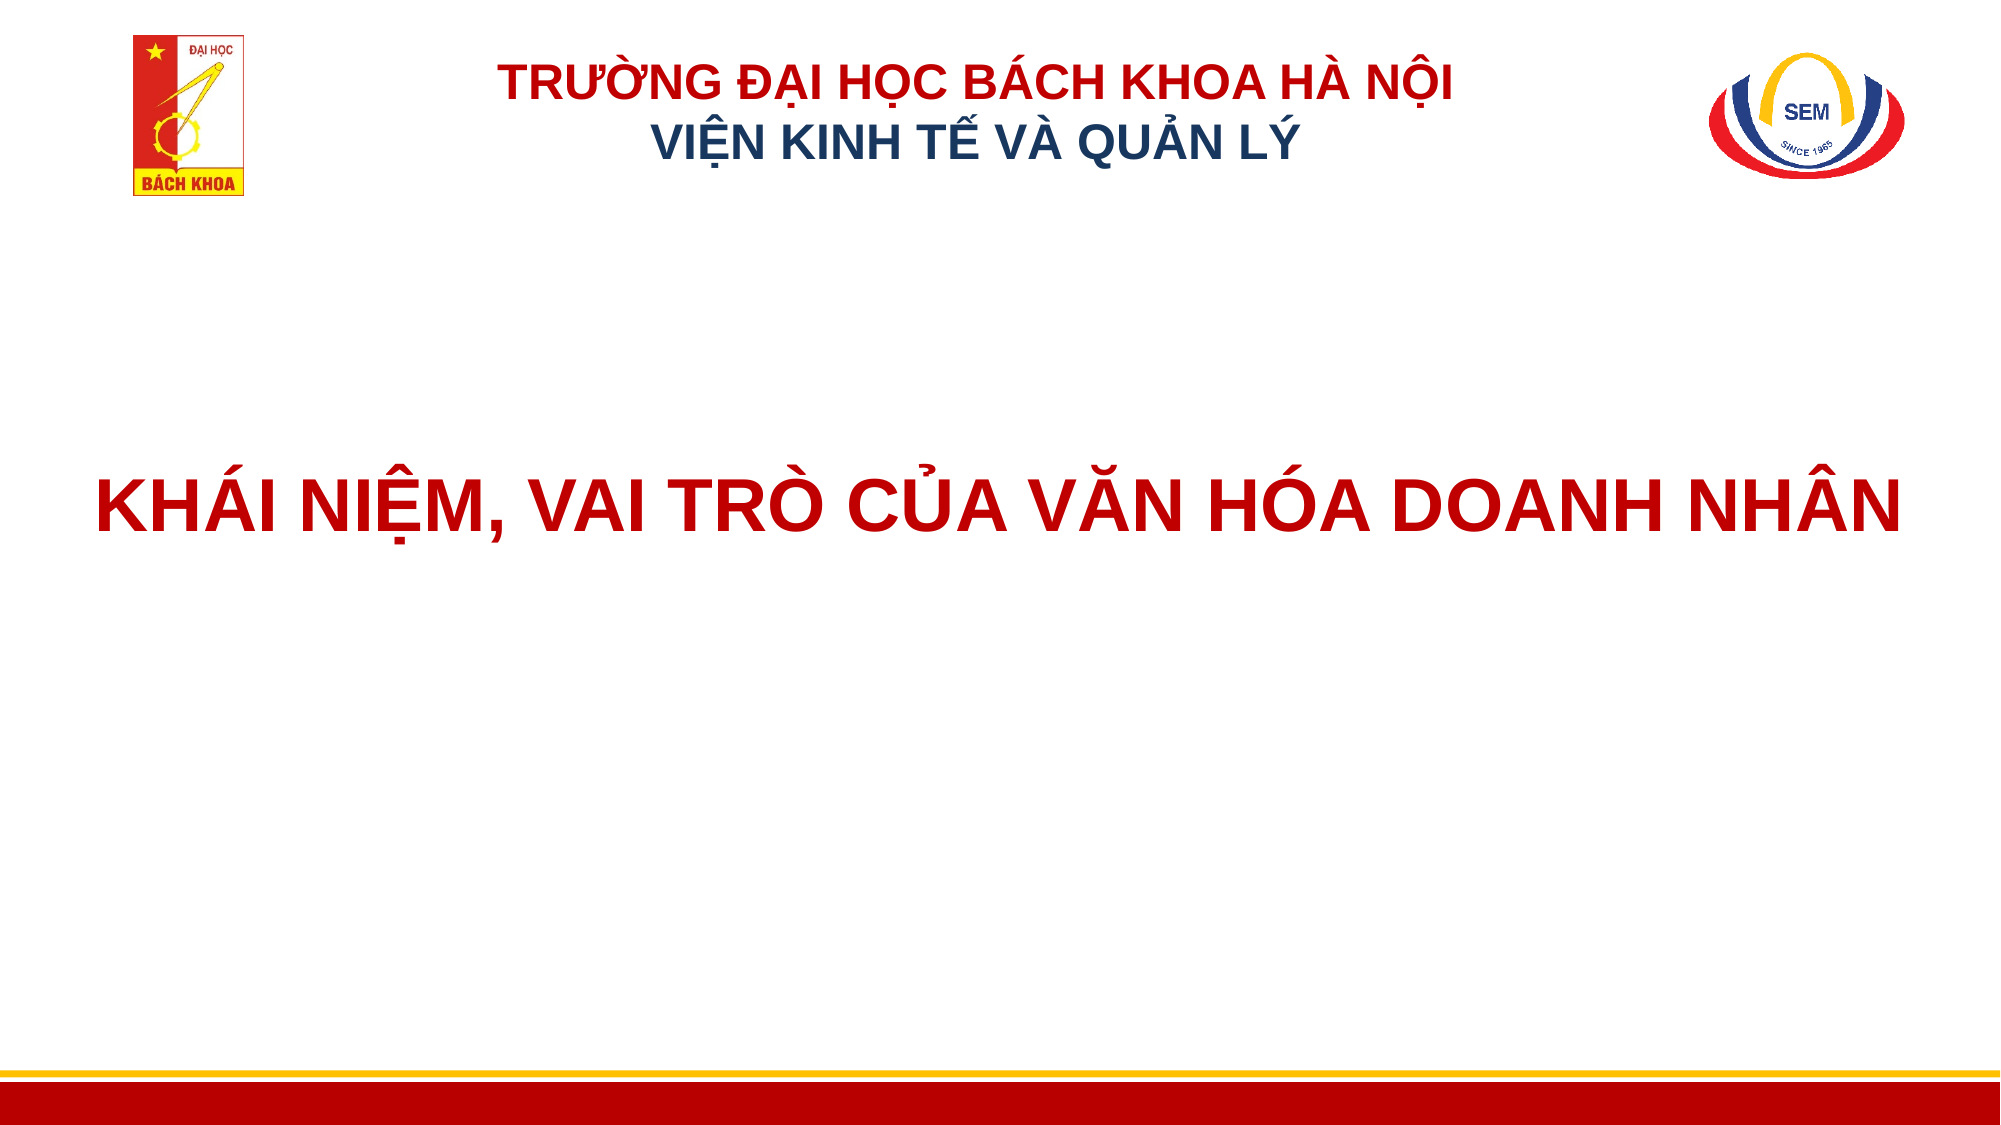

# KHÁI NIỆM, VAI TRÒ CỦA VĂN HÓA DOANH NHÂN